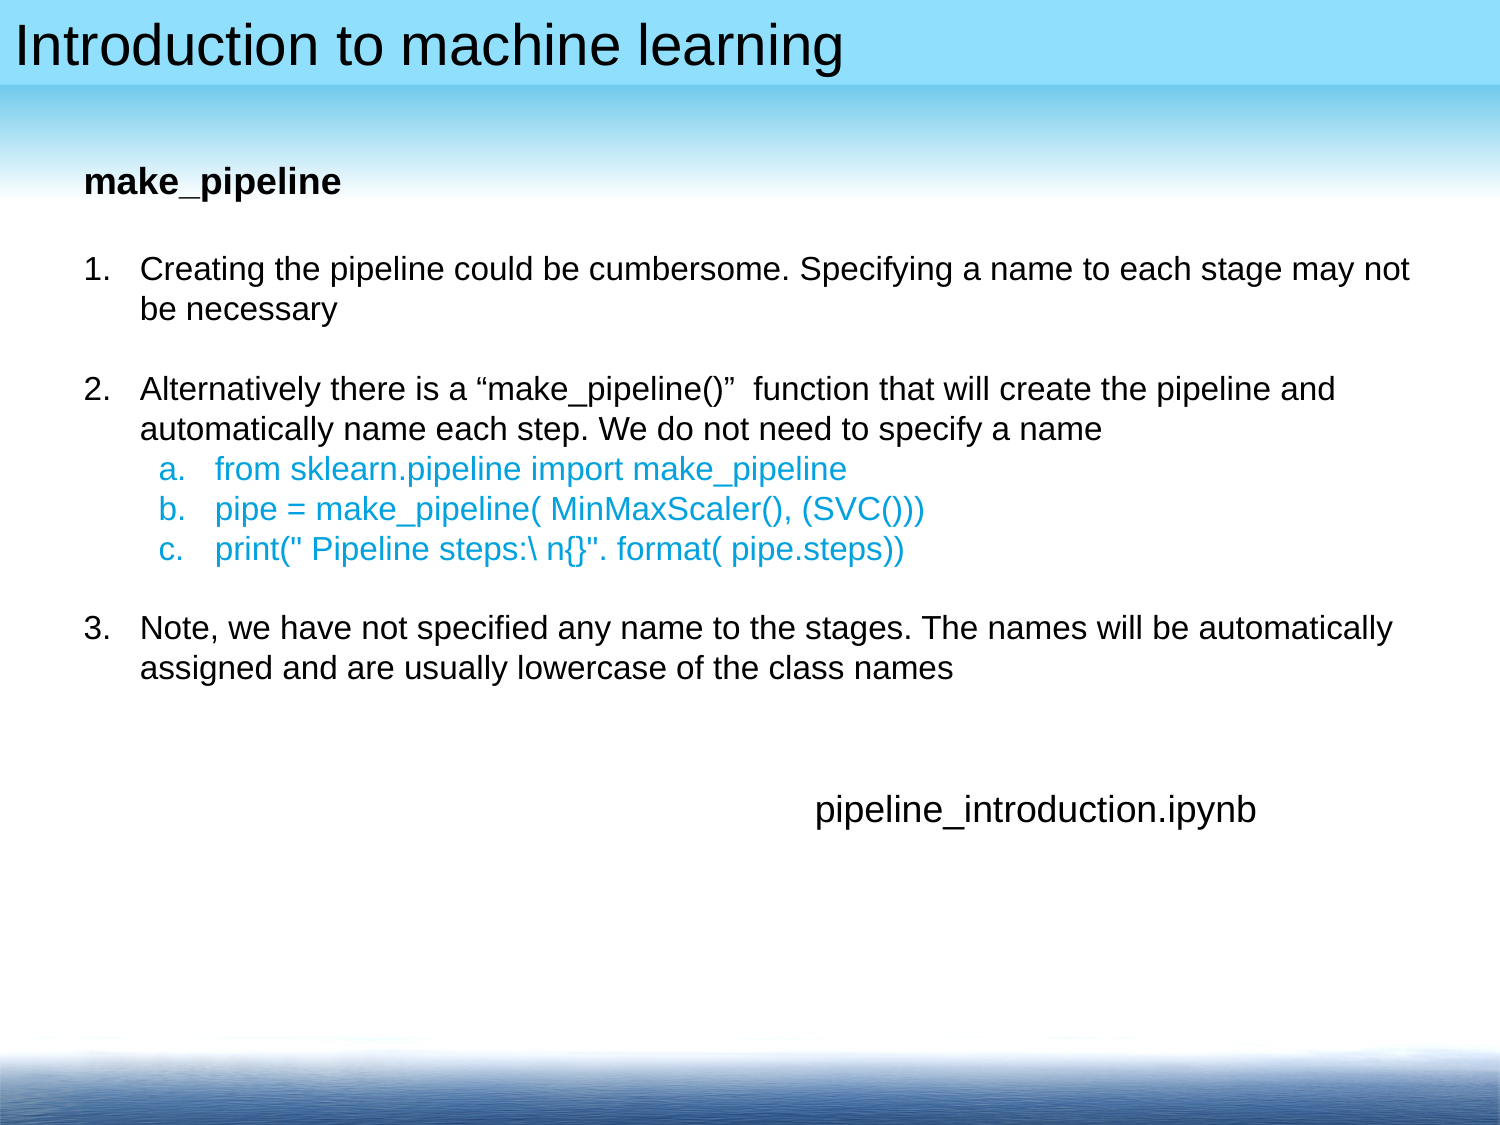

make_pipeline

Creating the pipeline could be cumbersome. Specifying a name to each stage may not be necessary

Alternatively there is a “make_pipeline()”  function that will create the pipeline and automatically name each step. We do not need to specify a name
from sklearn.pipeline import make_pipeline
pipe = make_pipeline( MinMaxScaler(), (SVC()))
print(" Pipeline steps:\ n{}". format( pipe.steps))

Note, we have not specified any name to the stages. The names will be automatically assigned and are usually lowercase of the class names

pipeline_introduction.ipynb